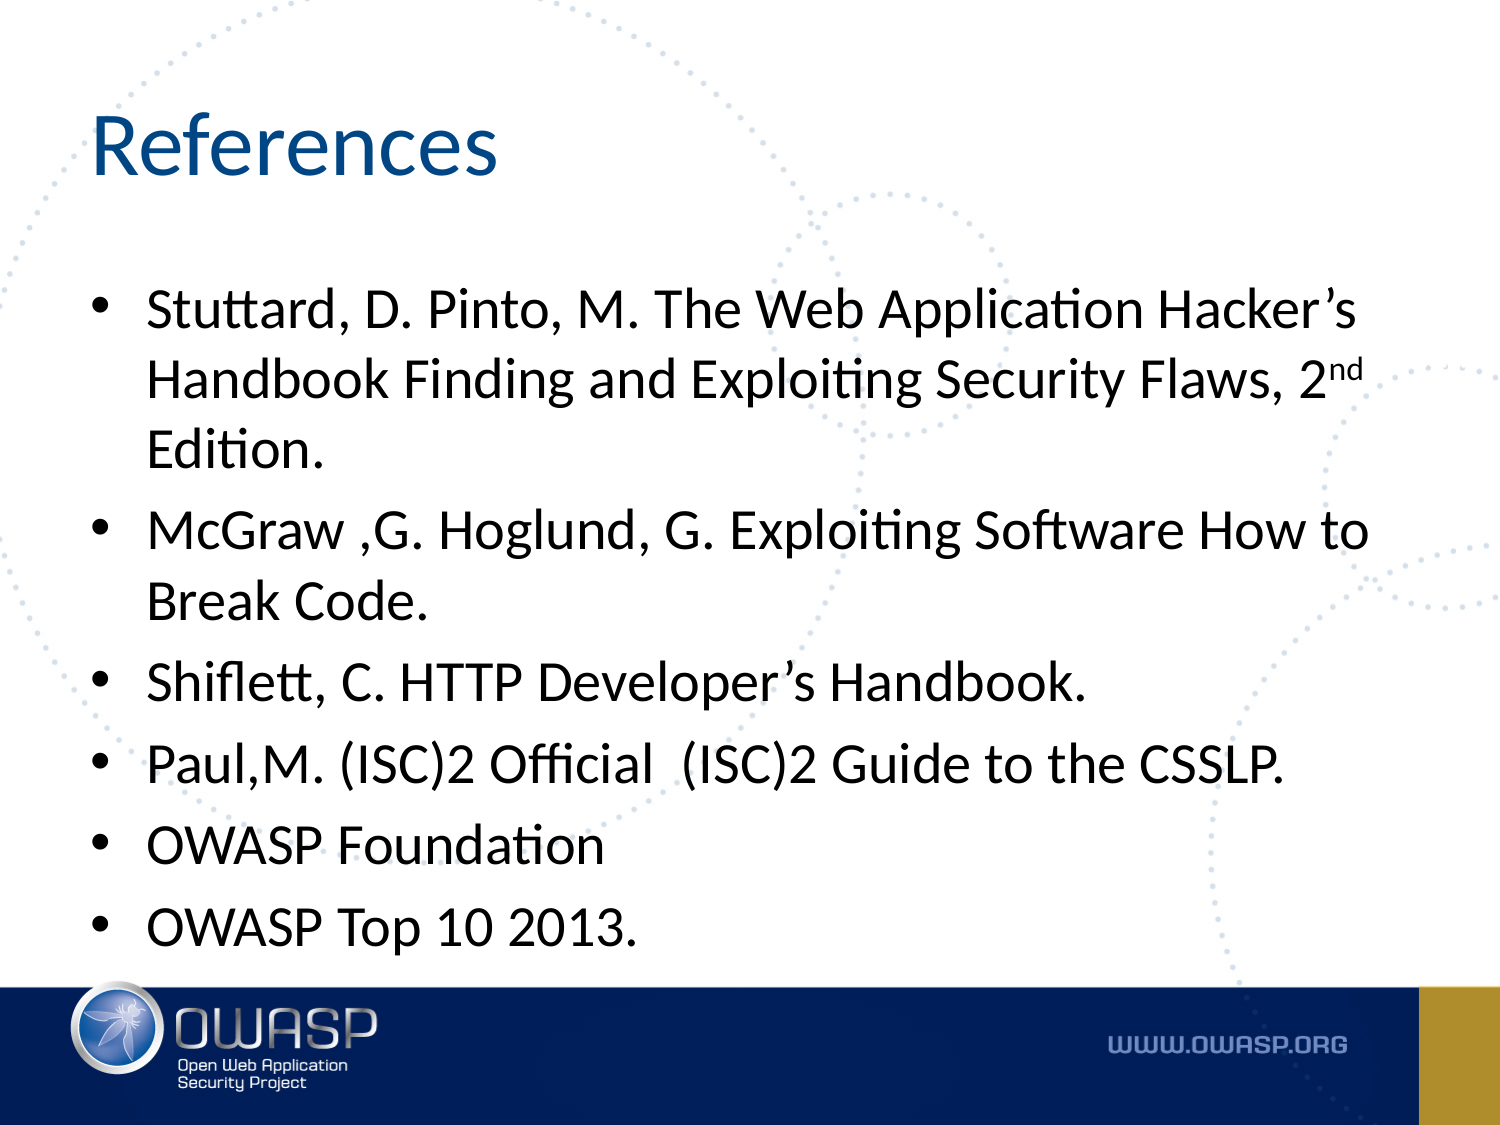

# References
Stuttard, D. Pinto, M. The Web Application Hacker’s Handbook Finding and Exploiting Security Flaws, 2nd Edition.
McGraw ,G. Hoglund, G. Exploiting Software How to Break Code.
Shiflett, C. HTTP Developer’s Handbook.
Paul,M. (ISC)2 Official  (ISC)2 Guide to the CSSLP.
OWASP Foundation
OWASP Top 10 2013.